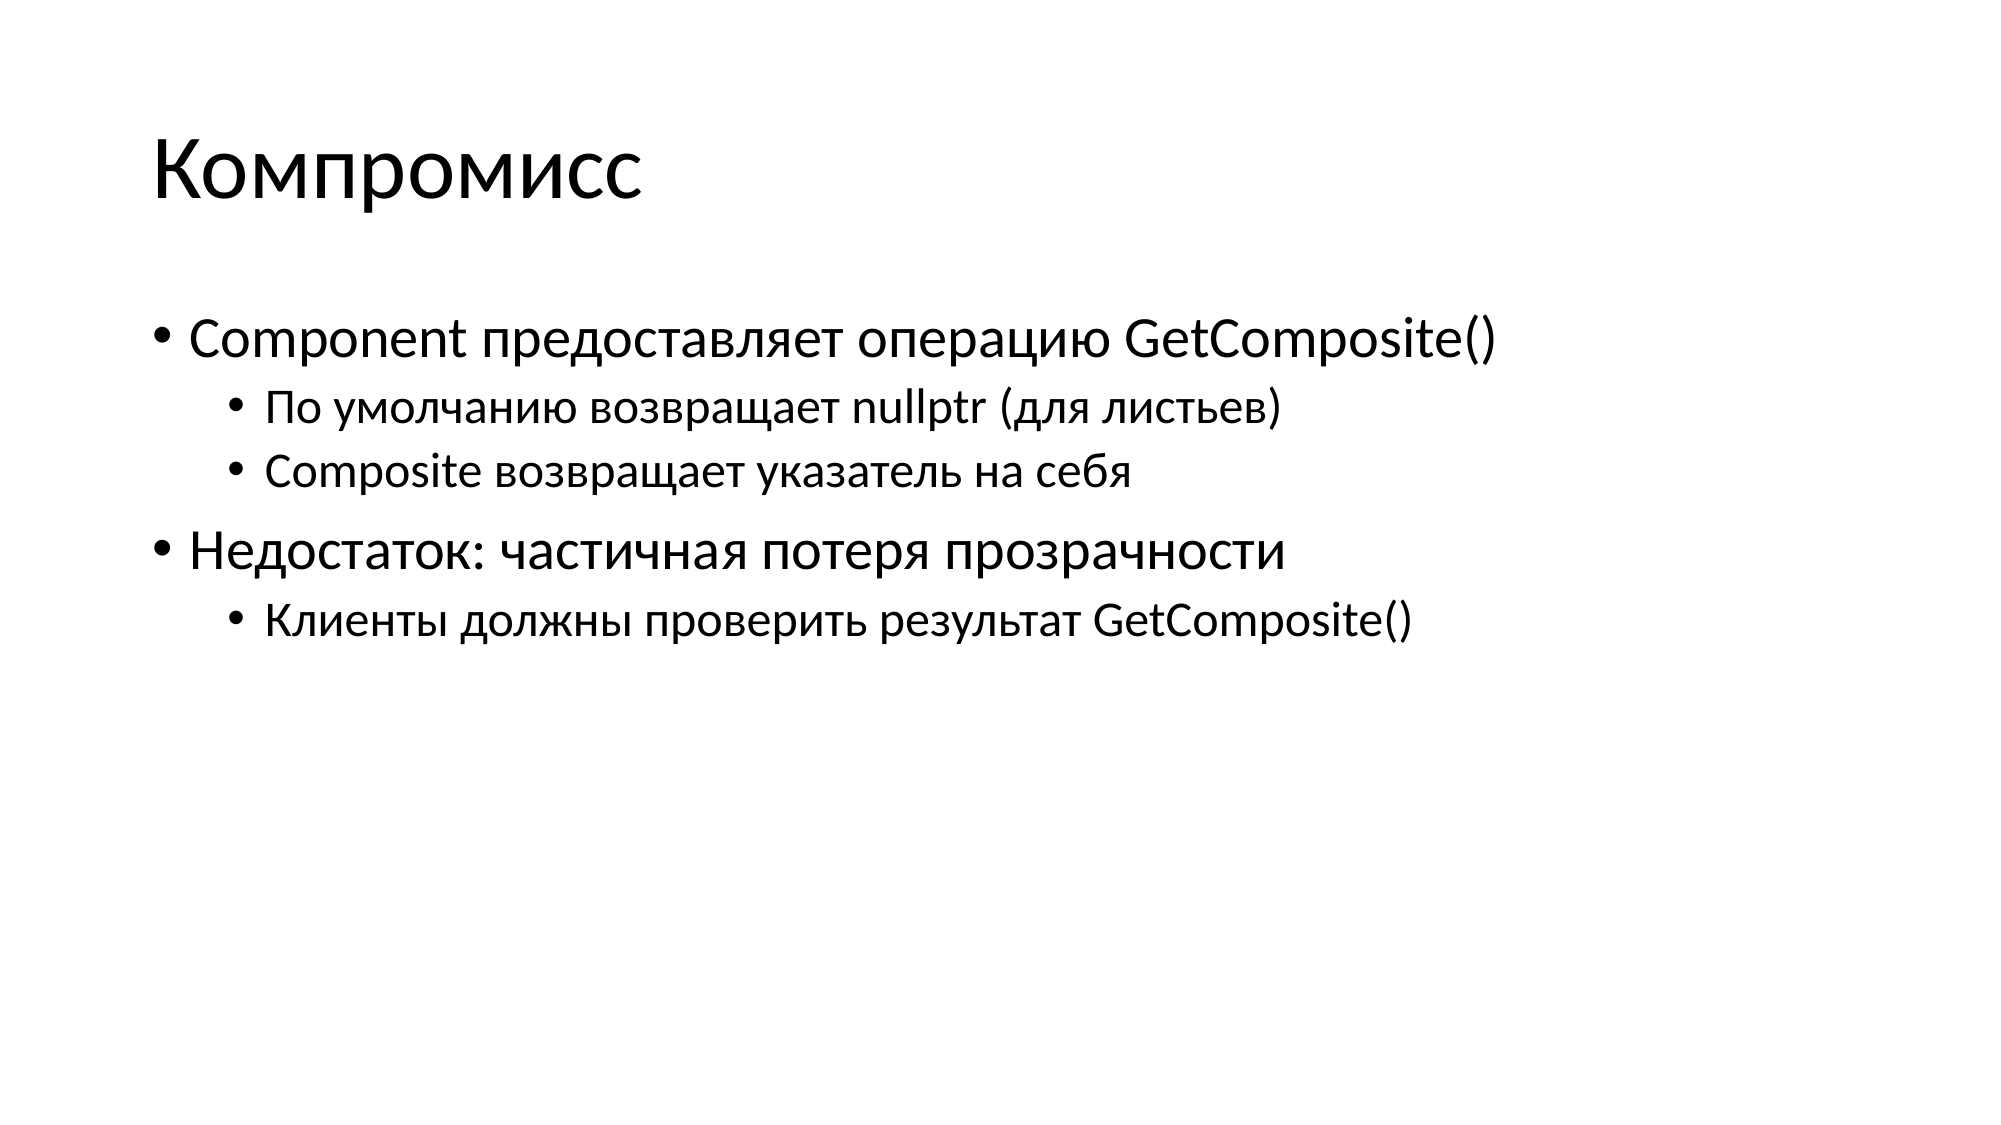

# Компромисс
Component предоставляет операцию GetComposite()
По умолчанию возвращает nullptr (для листьев)
Composite возвращает указатель на себя
Недостаток: частичная потеря прозрачности
Клиенты должны проверить результат GetComposite()